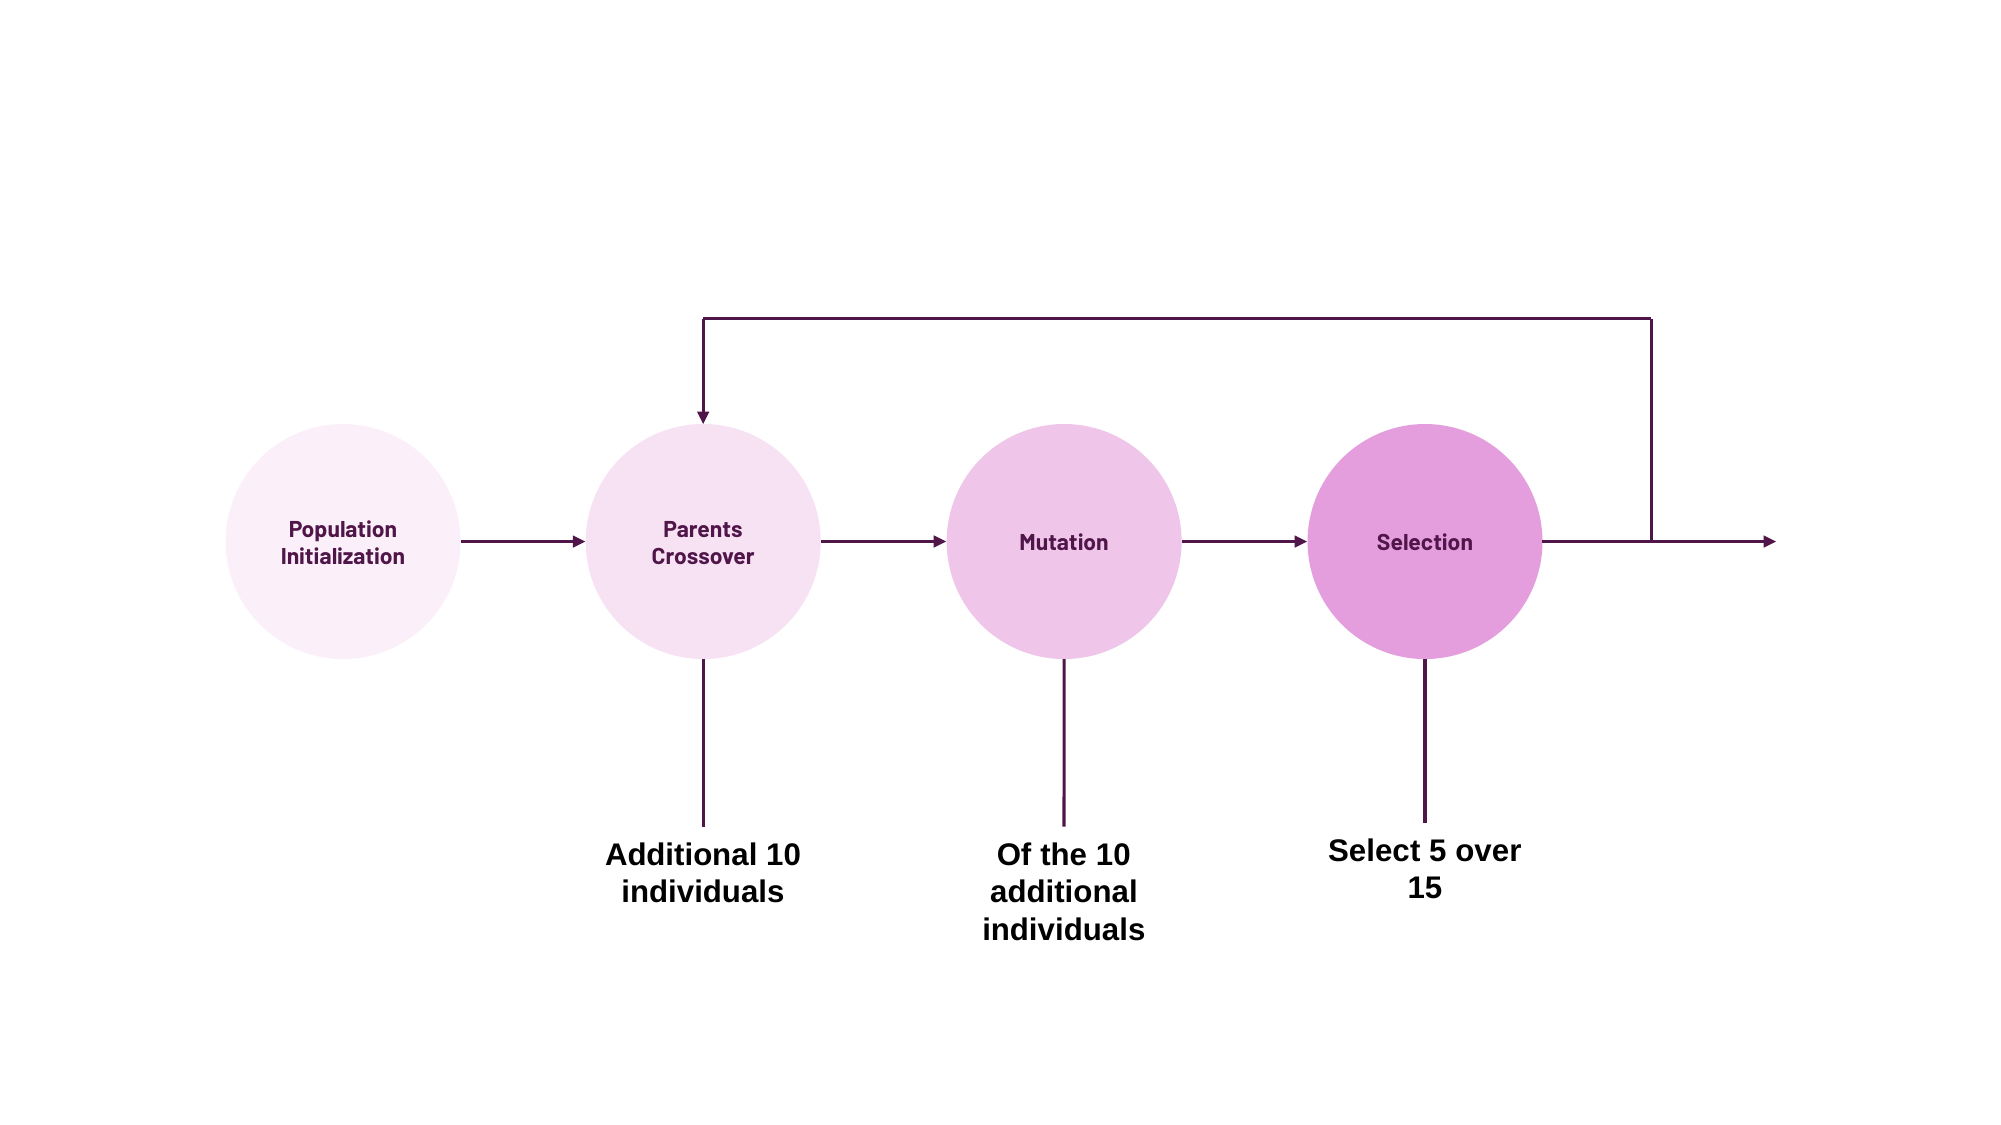

Population Initialization
Parents
Crossover
Mutation
Selection
Select 5 over 15
Additional 10 individuals
Of the 10 additional individuals